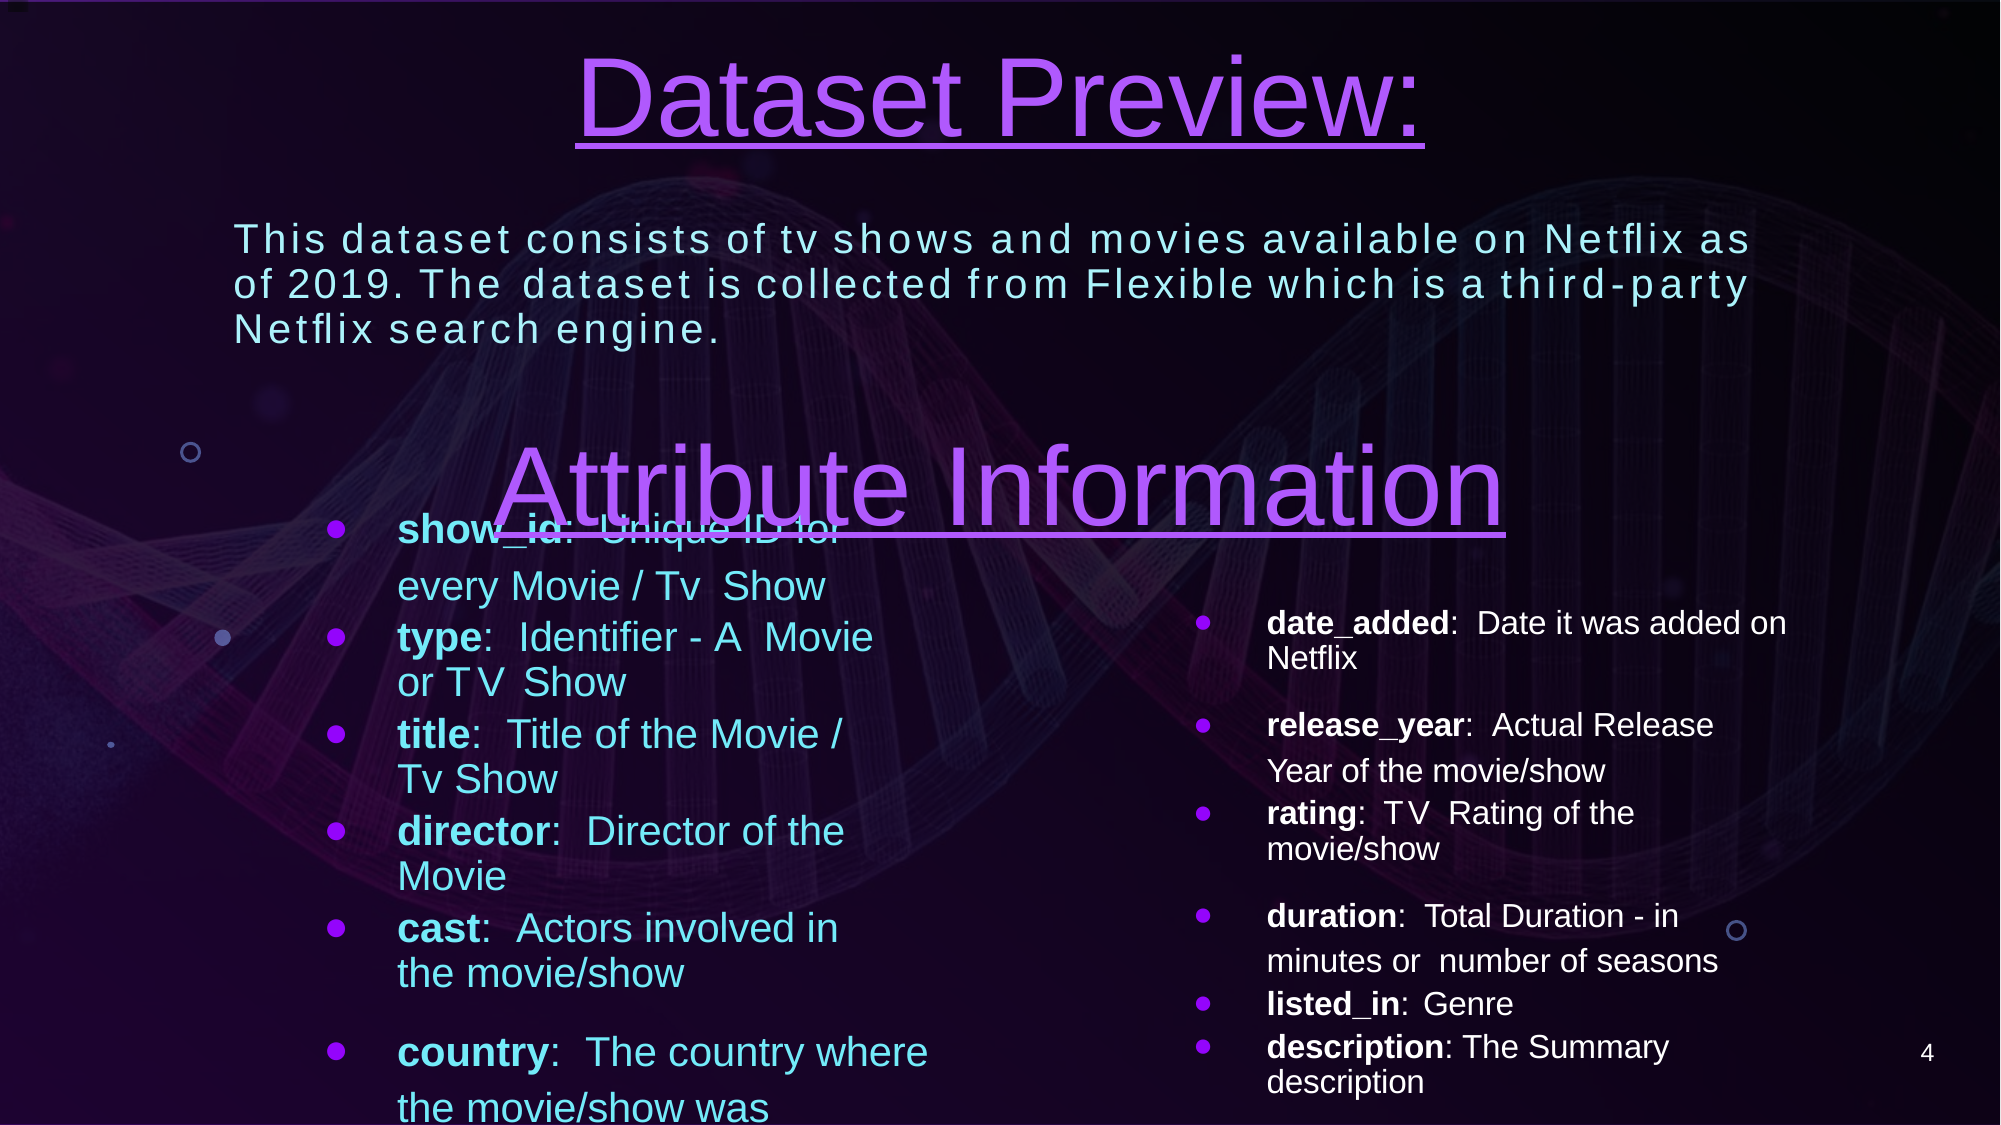

Dataset Preview:
This dataset consists of tv shows and movies available on Netﬂix as of 2019. The dataset is collected from Flexible which is a third-party Netﬂix search engine.
Attribute Information
date_added: Date it was added on Netﬂix
release_year: Actual Release Year of the movie/show
rating: TV Rating of the movie/show
duration: Total Duration - in minutes or  number of seasons
listed_in: Genre
description: The Summary description
show_id: Unique ID for every Movie / Tv  Show
type: Identiﬁer - A Movie or TV Show
title: Title of the Movie / Tv Show
director: Director of the Movie
cast: Actors involved in the movie/show
country: The country where the movie/show was produced
4